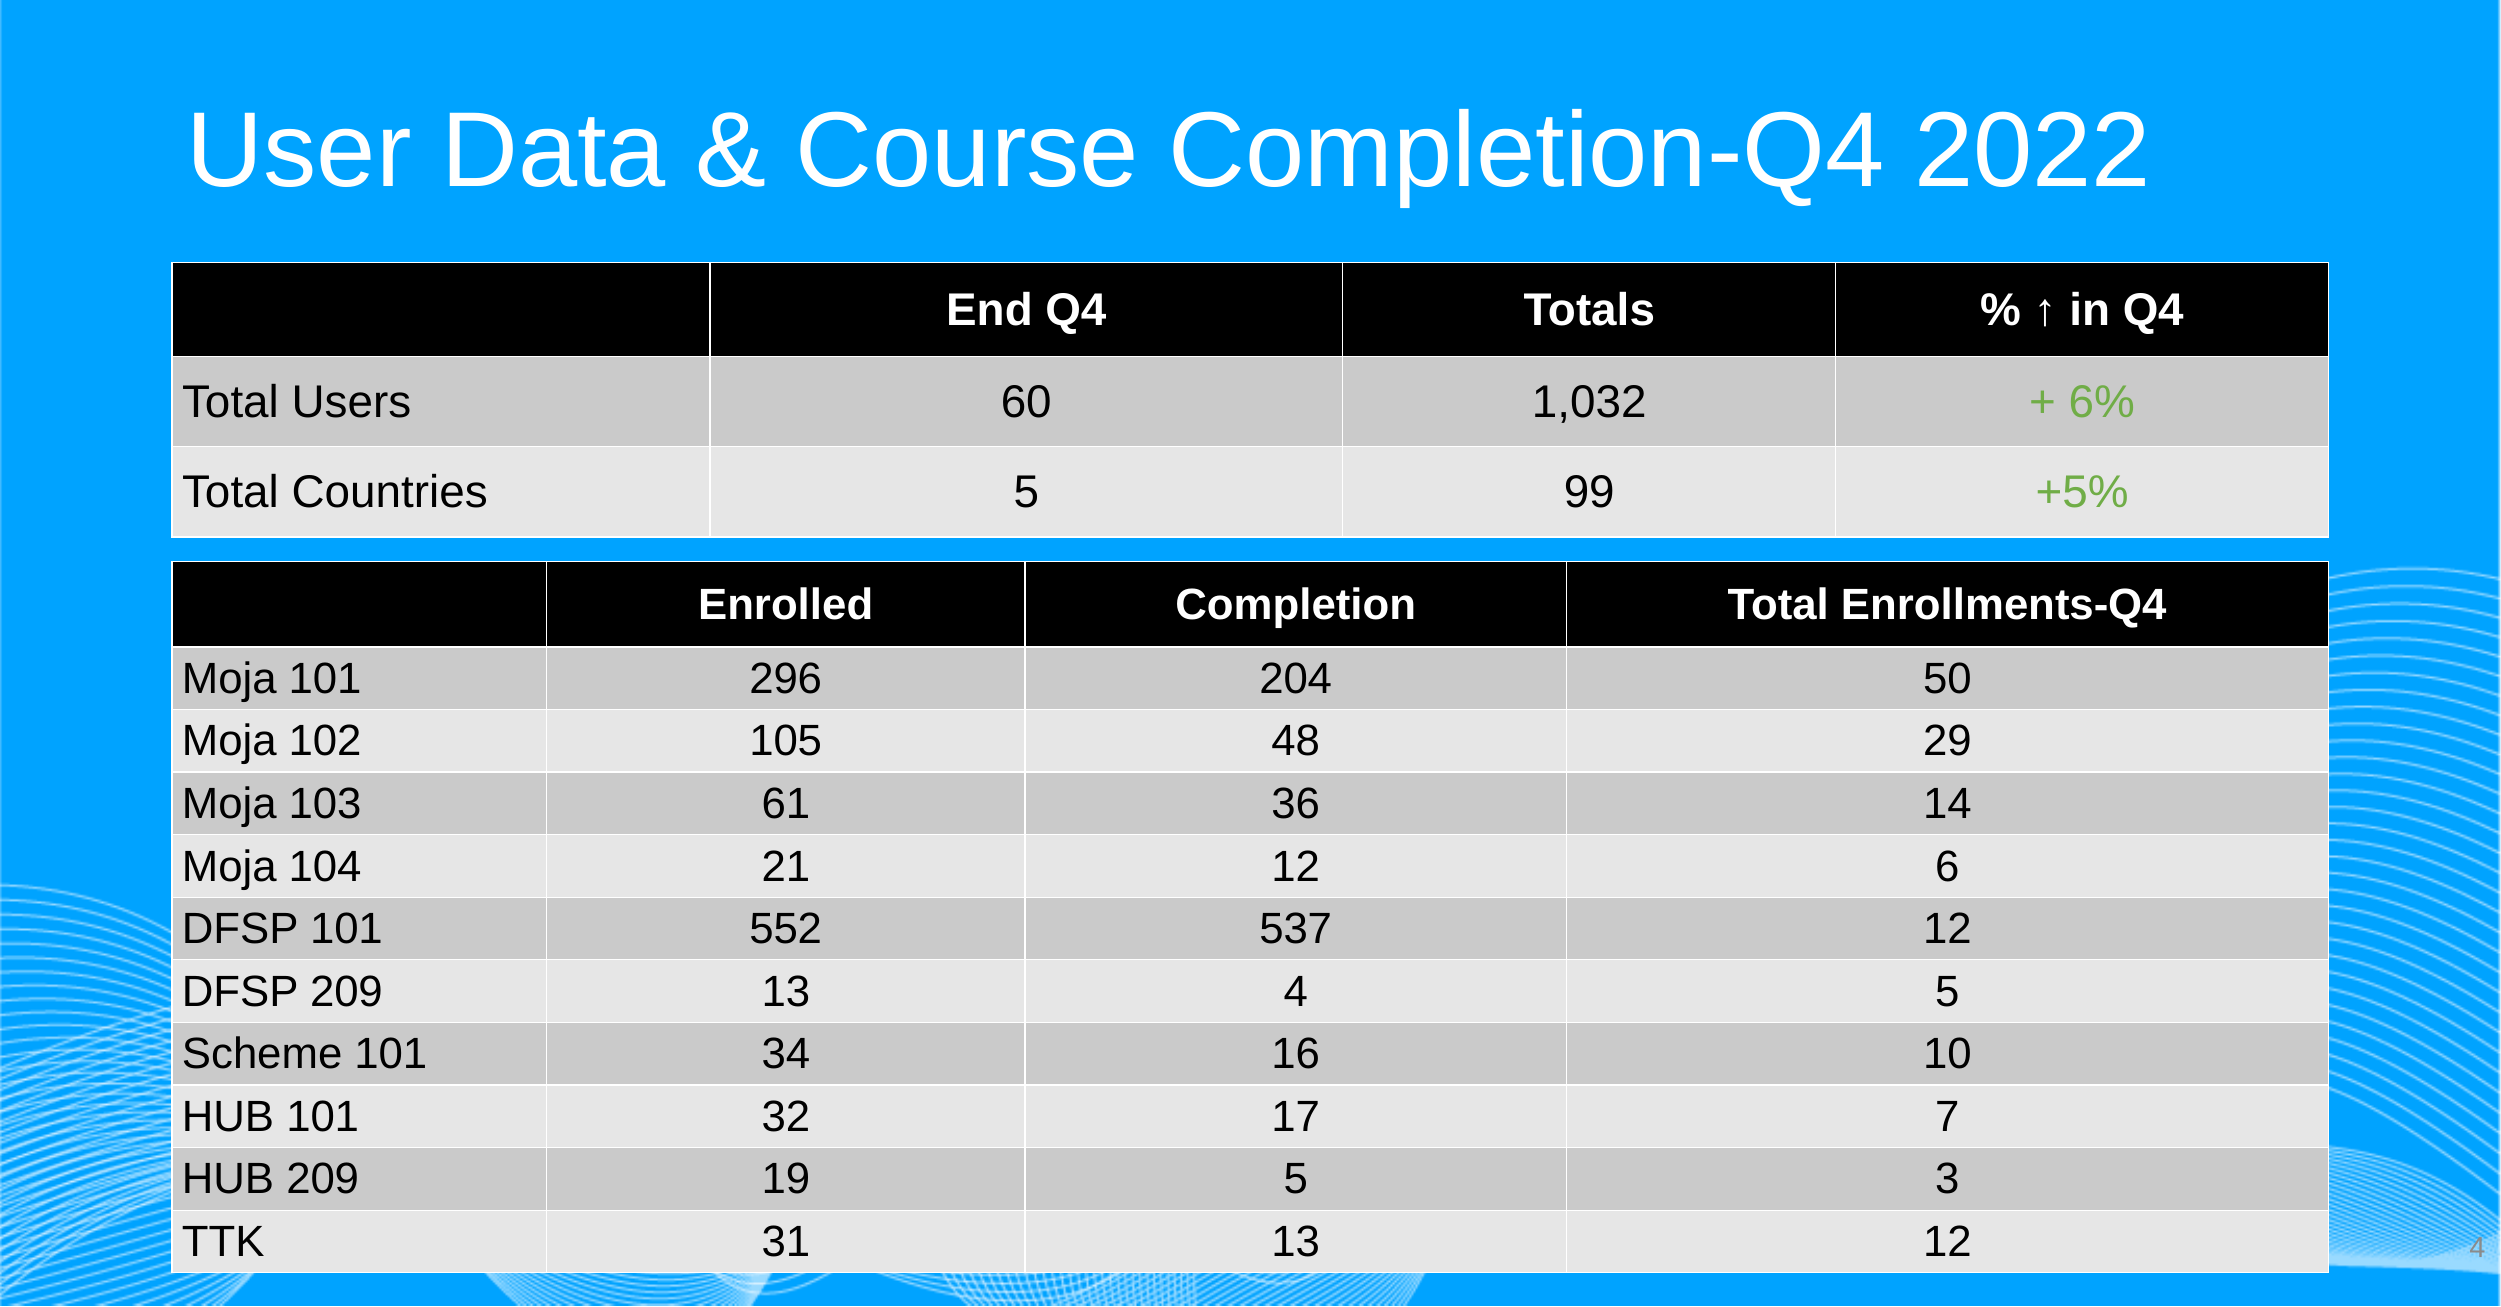

User Data & Course Completion-Q4 2022
| ​ | End Q4​ | Totals​ | % ↑ in Q4​ |
| --- | --- | --- | --- |
| Total Users​ | 60​ | 1,032​ | + 6%​ |
| Total Countries​ | 5​ | 99​ | +5%​ |
| ​ | Enrolled​ | Completion​ | Total Enrollments-Q4​ |
| --- | --- | --- | --- |
| Moja 101​ | 296​ | 204​ | 50​ |
| Moja 102​ | 105​ | 48​ | 29​ |
| Moja 103​ | 61​ | 36​ | 14​ |
| Moja 104​ | 21​ | 12​ | 6​ |
| DFSP 101​ | 552​ | 537​ | 12​ |
| DFSP 209​ | 13​ | 4​ | 5​ |
| Scheme 101​ | 34​ | 16​ | 10​ |
| HUB 101​ | 32​ | 17​ | 7​ |
| HUB 209​ | 19​ | 5​ | 3​ |
| TTK​ | 31​ | 13​ | 12​ |

*Q2 is Partial to New Training Platform being Launched

4